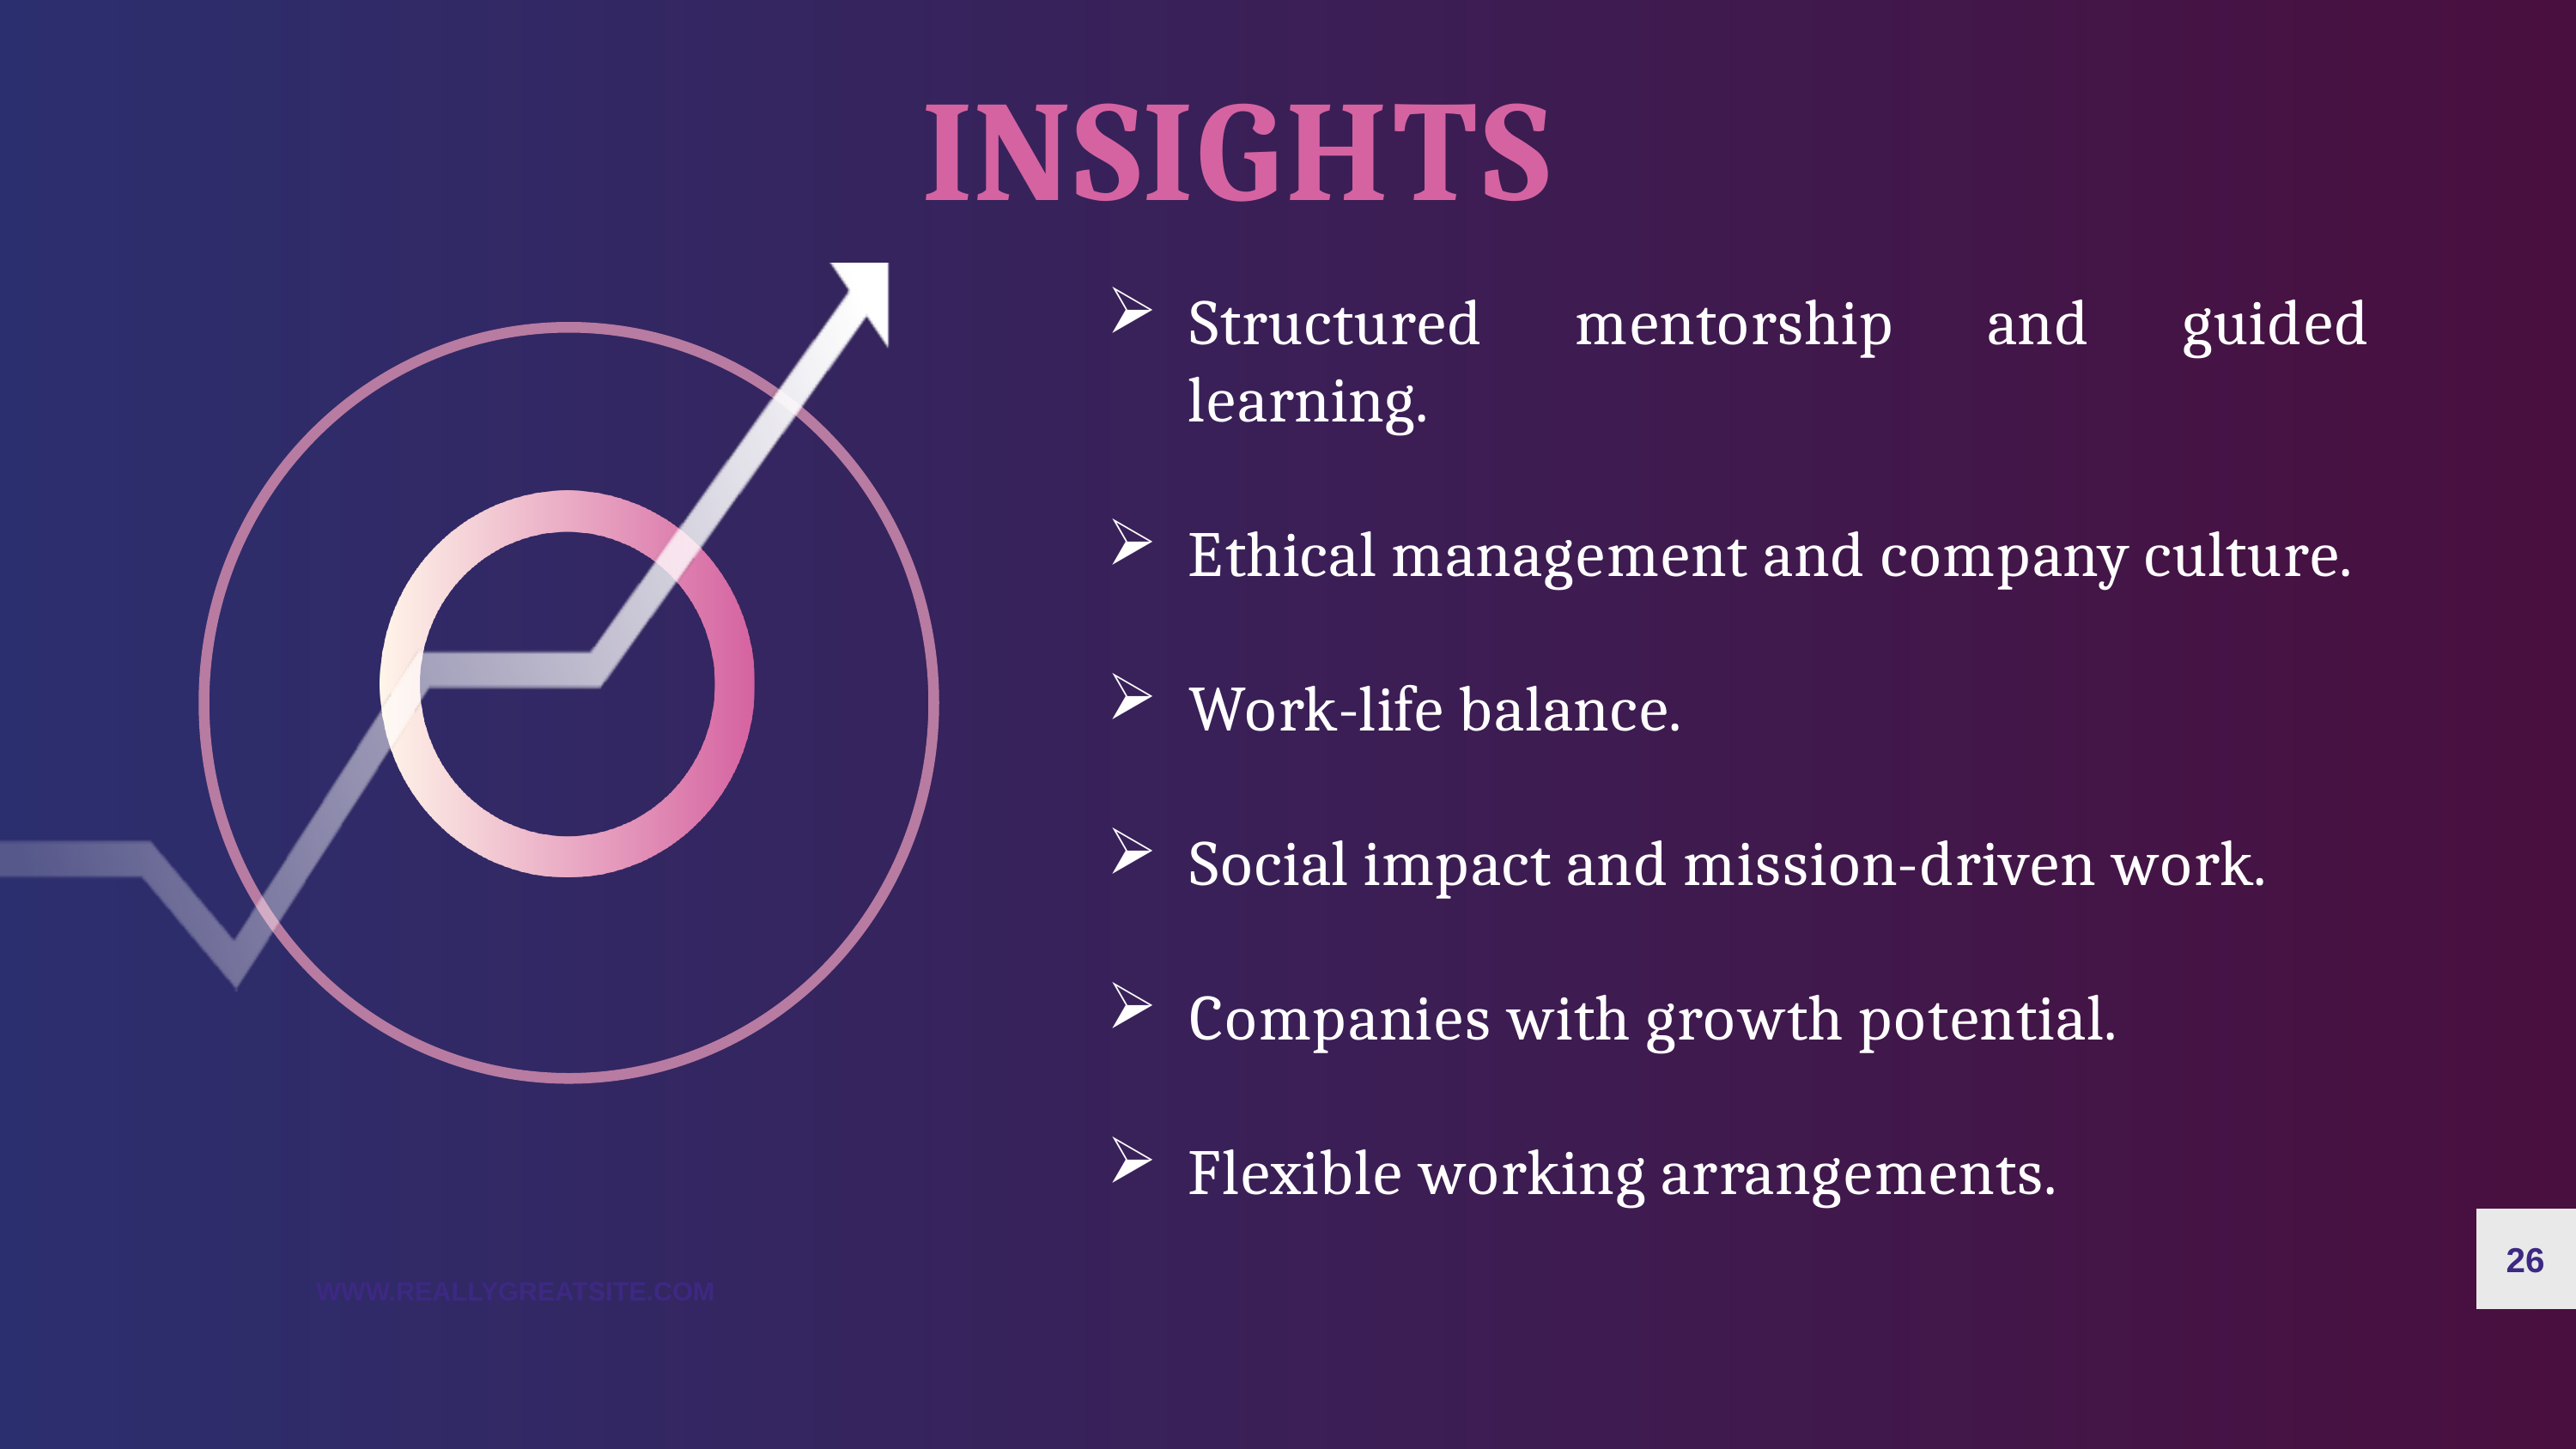

INSIGHTS

Structured mentorship and guided learning.

Ethical management and company culture.

Work-life balance.

Social impact and mission-driven work.

Companies with growth potential.

Flexible working arrangements.

26
WWW.REALLYGREATSITE.COM